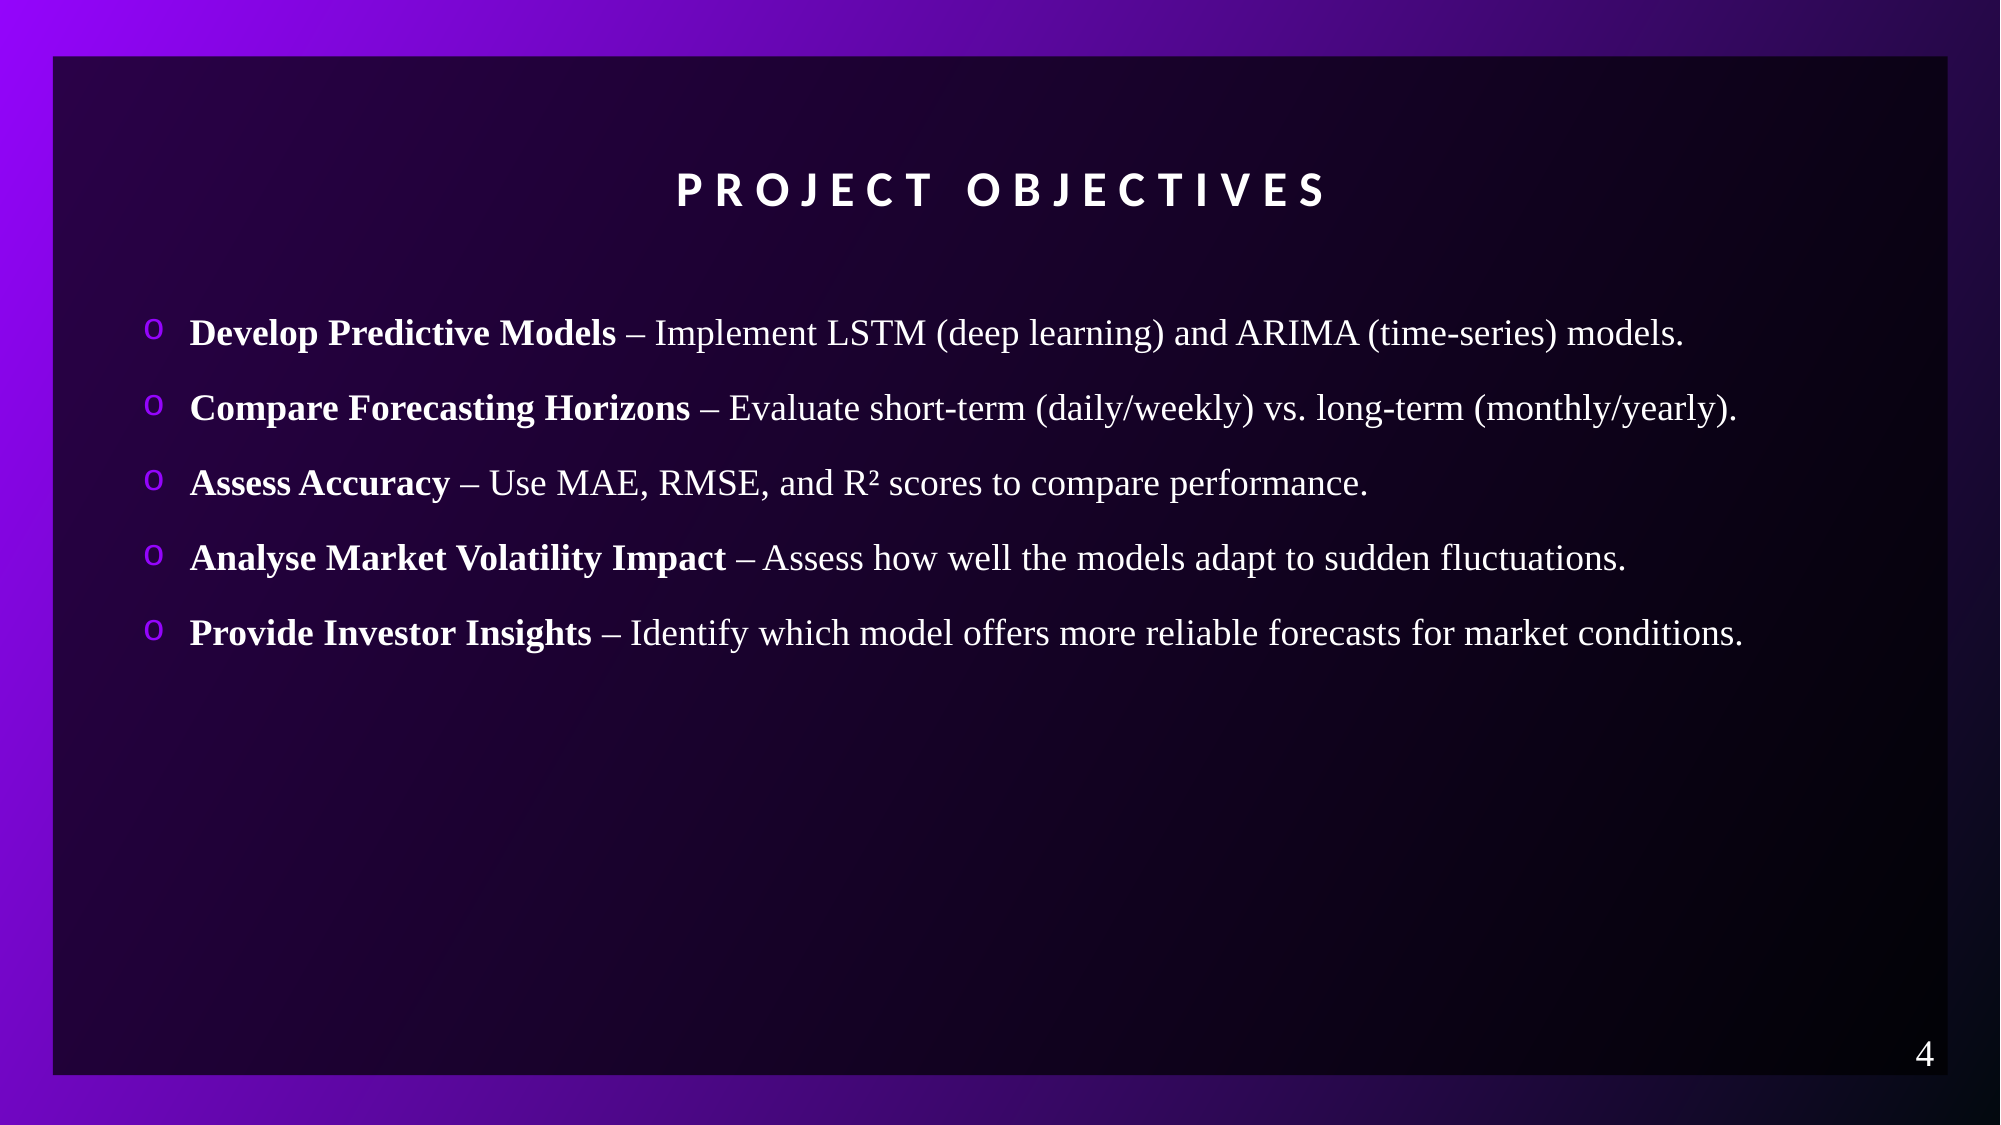

# Project Objectives

Develop Predictive Models – Implement LSTM (deep learning) and ARIMA (time-series) models.
Compare Forecasting Horizons – Evaluate short-term (daily/weekly) vs. long-term (monthly/yearly).
Assess Accuracy – Use MAE, RMSE, and R² scores to compare performance.
Analyse Market Volatility Impact – Assess how well the models adapt to sudden fluctuations.
Provide Investor Insights – Identify which model offers more reliable forecasts for market conditions.
4